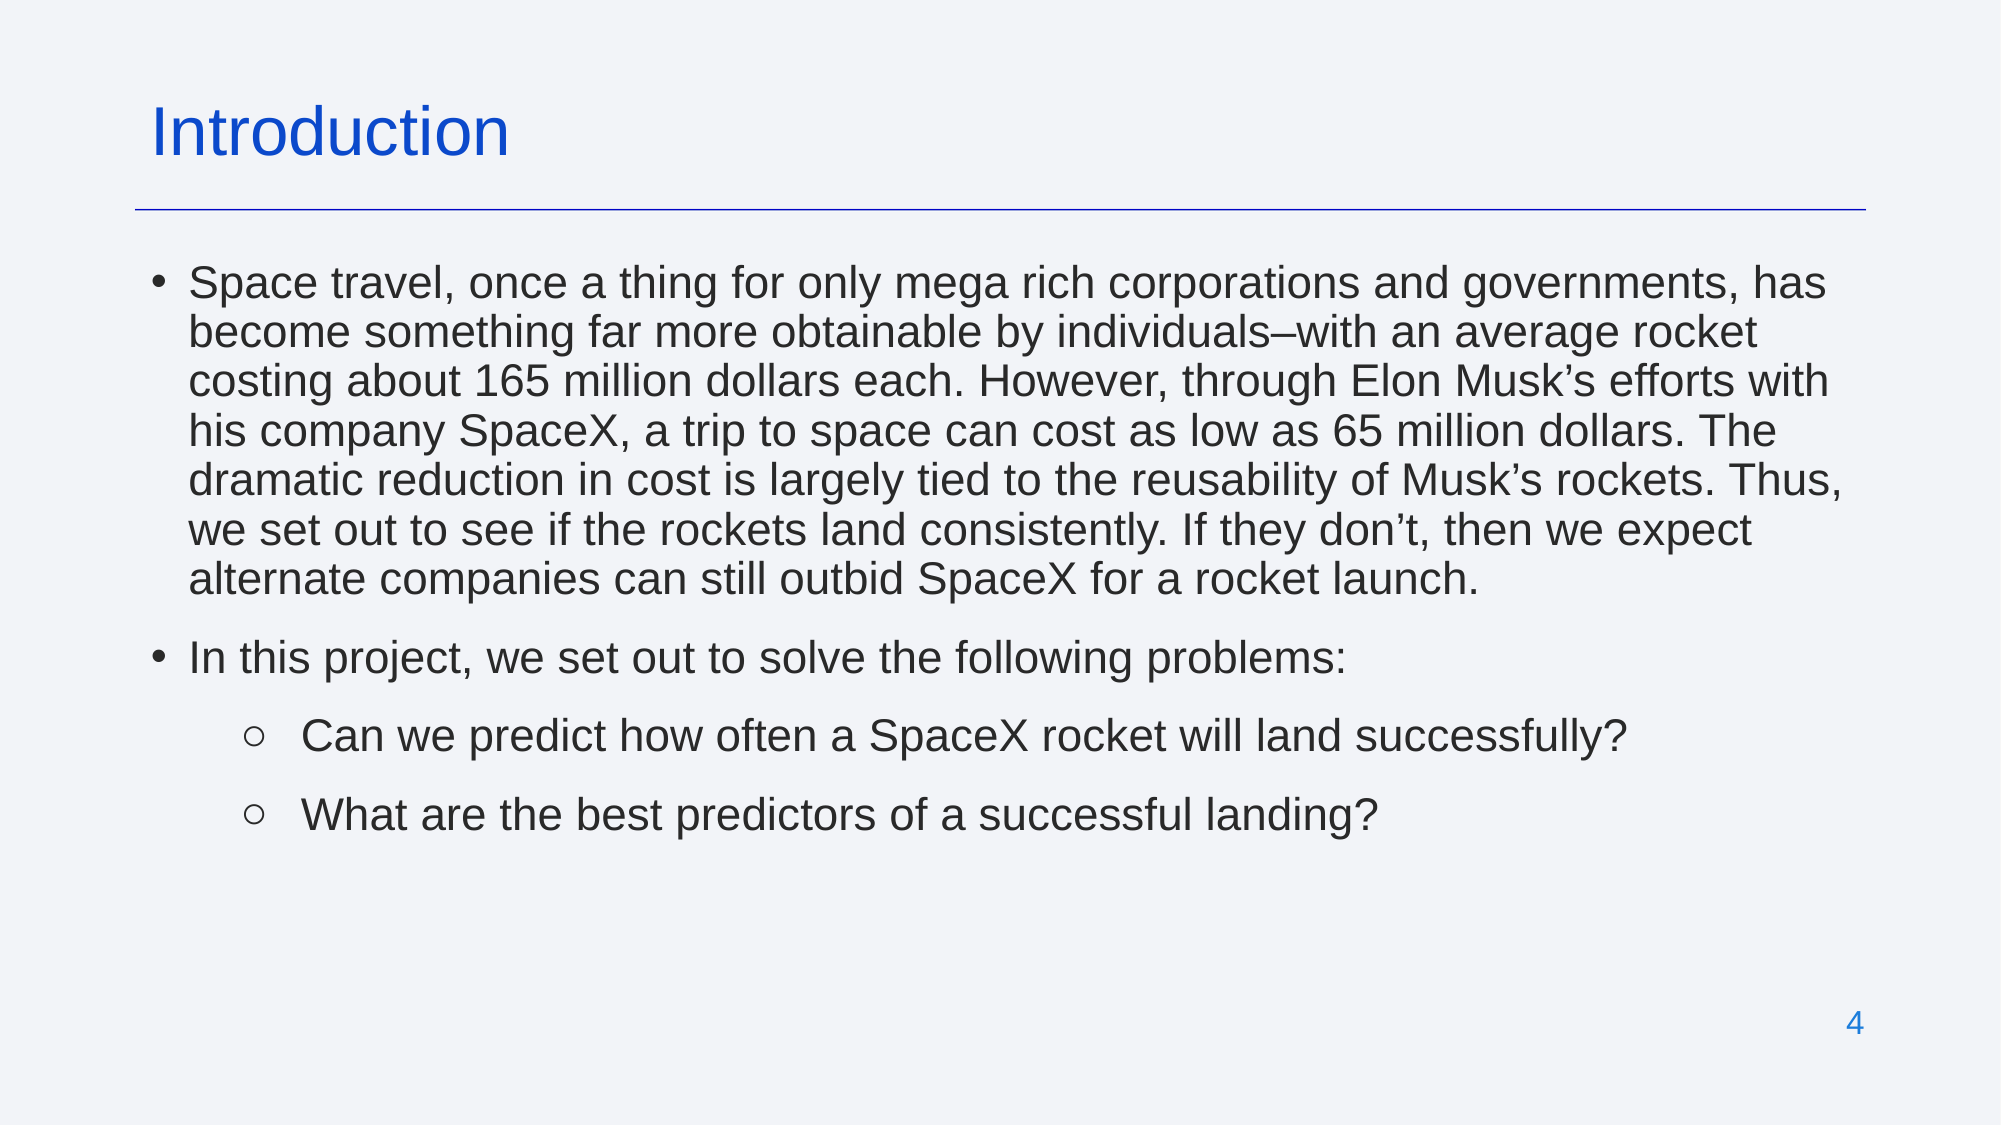

Introduction
Space travel, once a thing for only mega rich corporations and governments, has become something far more obtainable by individuals–with an average rocket costing about 165 million dollars each. However, through Elon Musk’s efforts with his company SpaceX, a trip to space can cost as low as 65 million dollars. The dramatic reduction in cost is largely tied to the reusability of Musk’s rockets. Thus, we set out to see if the rockets land consistently. If they don’t, then we expect alternate companies can still outbid SpaceX for a rocket launch.
In this project, we set out to solve the following problems:
Can we predict how often a SpaceX rocket will land successfully?
What are the best predictors of a successful landing?
4